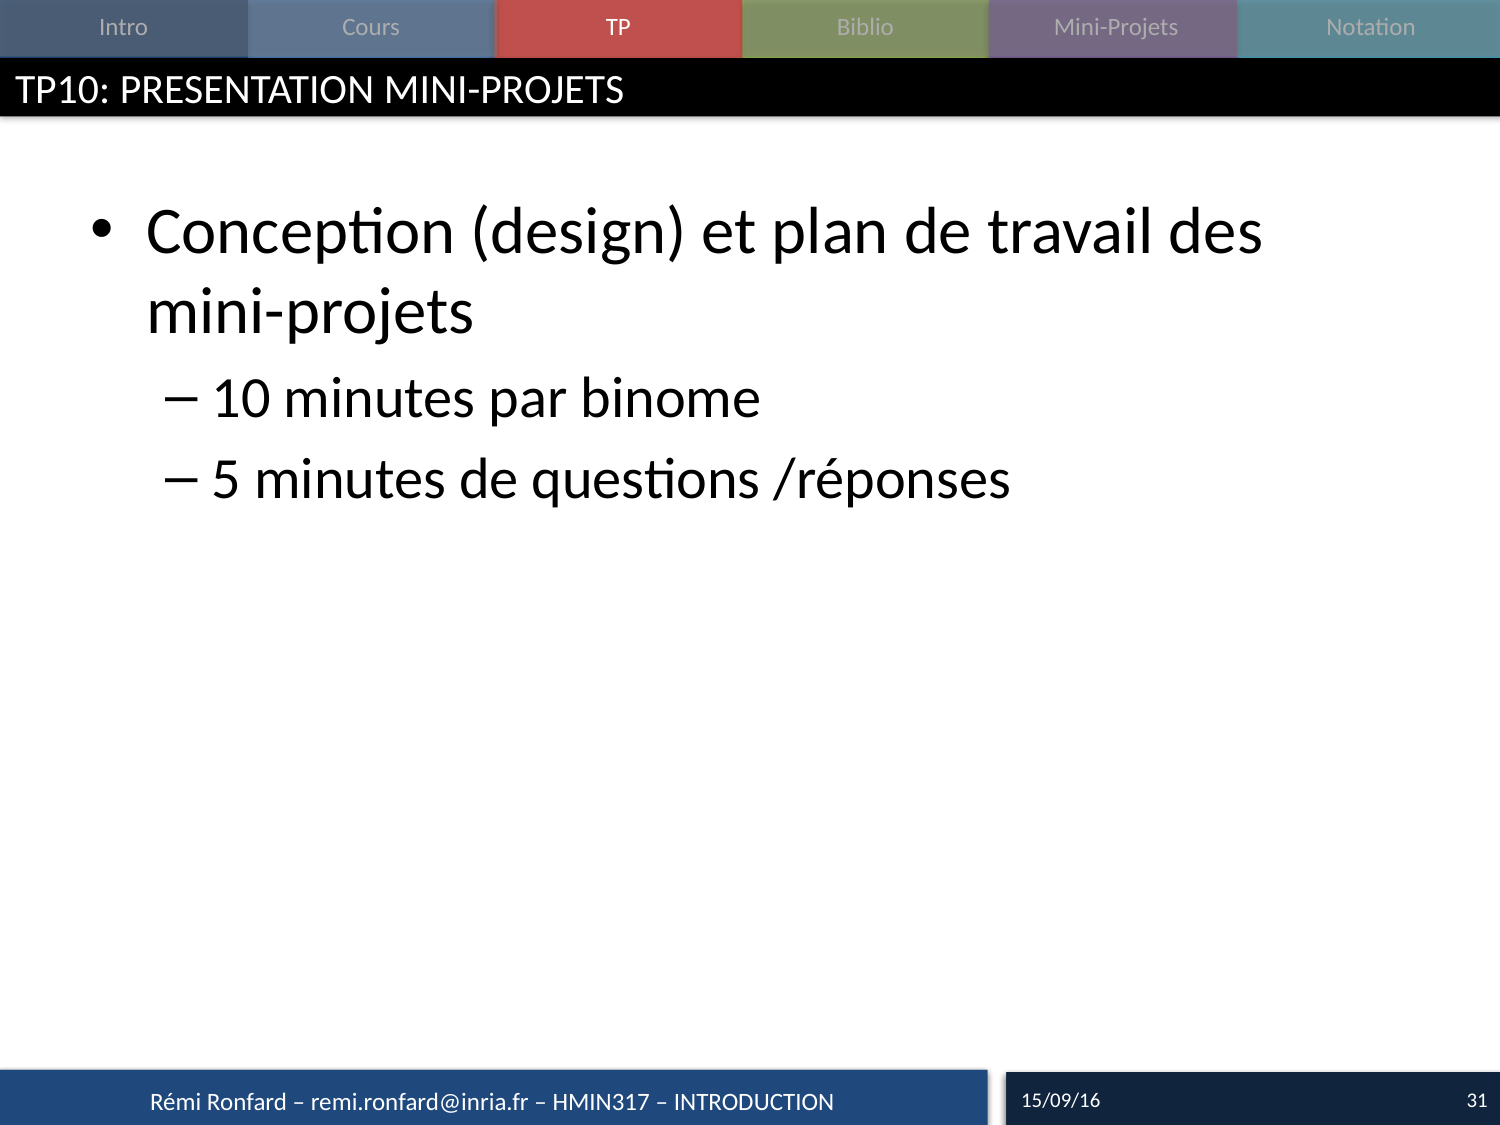

# TP10: PRESENTATION MINI-PROJETS
Conception (design) et plan de travail des mini-projets
10 minutes par binome
5 minutes de questions /réponses
15/09/16
31
Rémi Ronfard – remi.ronfard@inria.fr – HMIN317 – INTRODUCTION